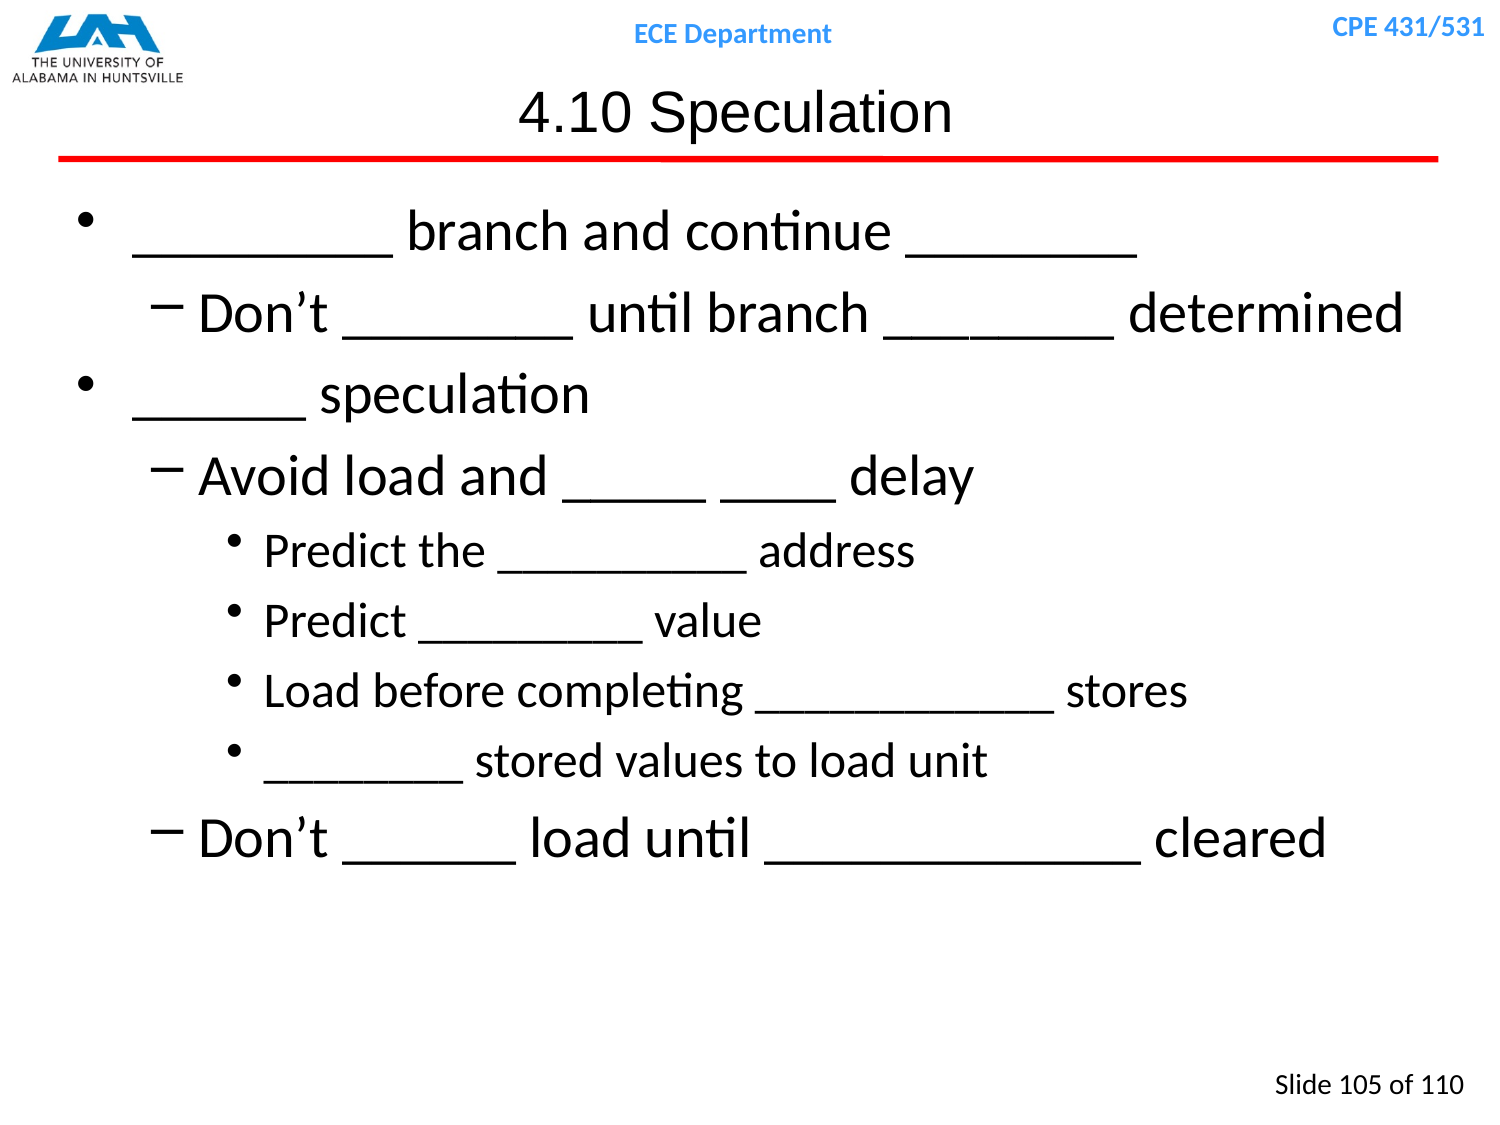

# 4.10 Speculation
_________ branch and continue ________
Don’t ________ until branch ________ determined
______ speculation
Avoid load and _____ ____ delay
Predict the __________ address
Predict _________ value
Load before completing ____________ stores
________ stored values to load unit
Don’t ______ load until _____________ cleared